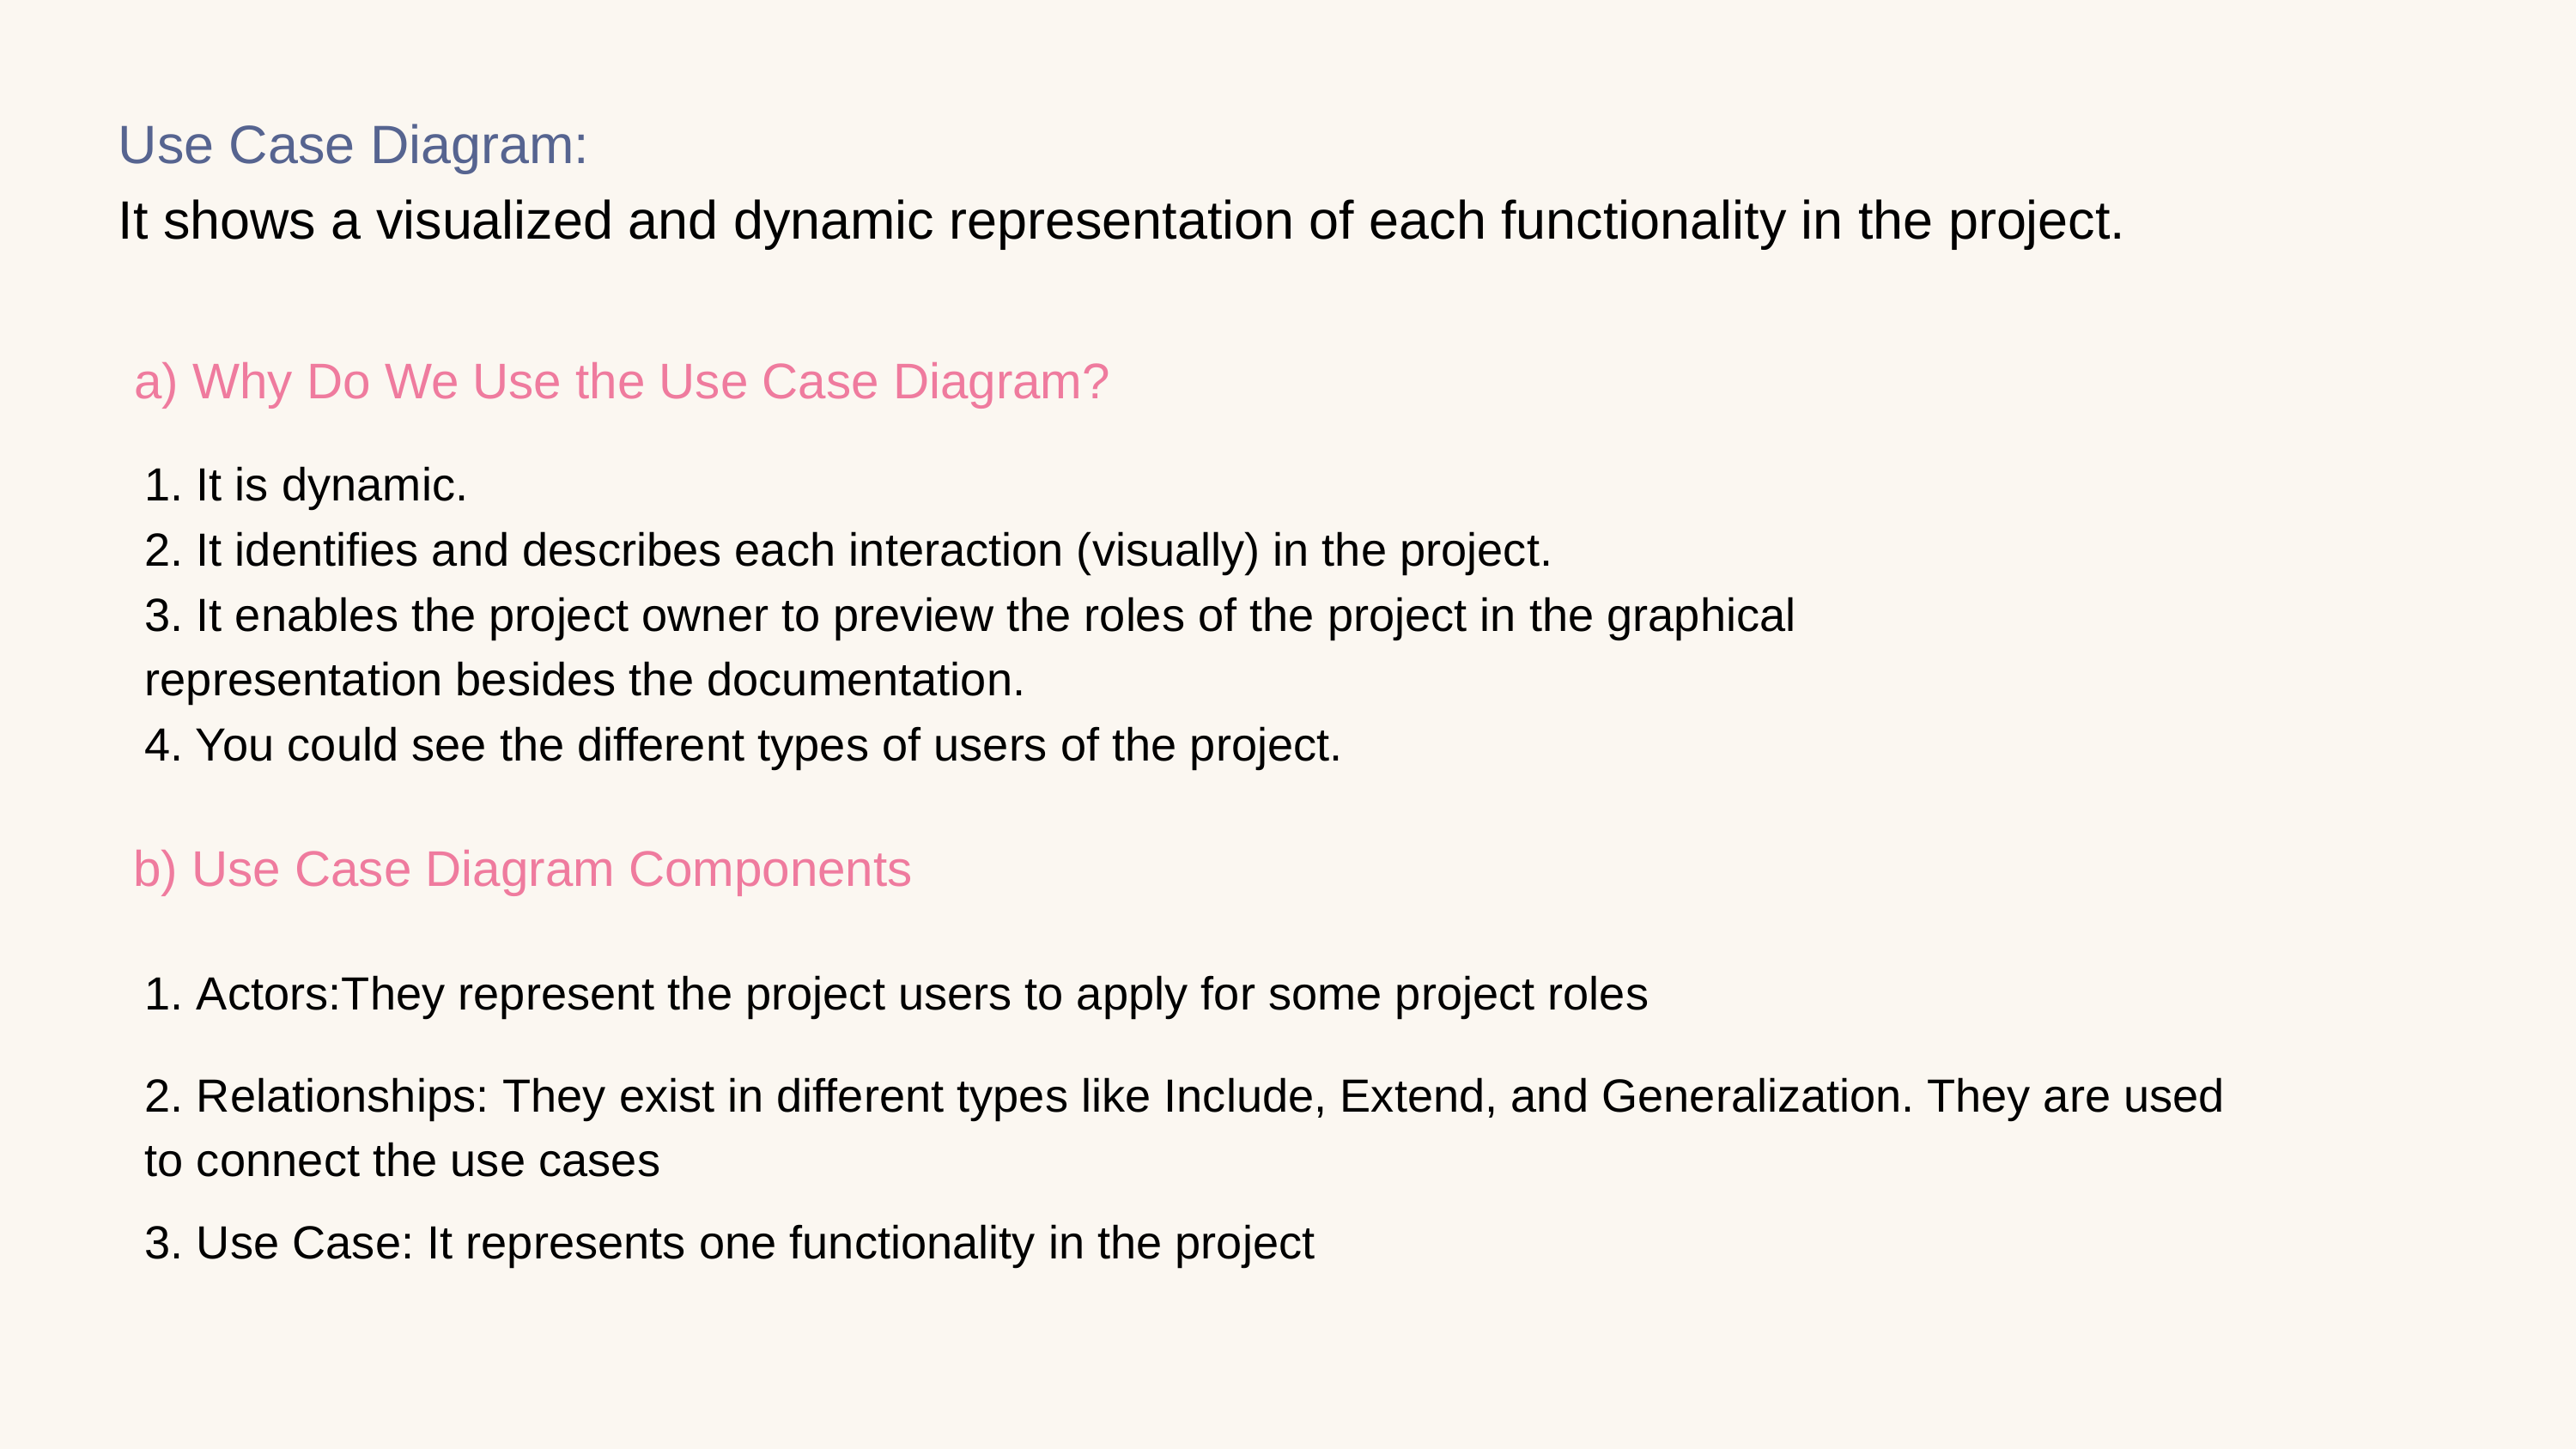

Use Case Diagram:
It shows a visualized and dynamic representation of each functionality in the project.

a) Why Do We Use the Use Case Diagram?
1. It is dynamic.
2. It identifies and describes each interaction (visually) in the project.
3. It enables the project owner to preview the roles of the project in the graphical
representation besides the documentation.
4. You could see the different types of users of the project.
b) Use Case Diagram Components
1. Actors:They represent the project users to apply for some project roles
2. Relationships: They exist in different types like Include, Extend, and Generalization. They are used
to connect the use cases
3. Use Case: It represents one functionality in the project